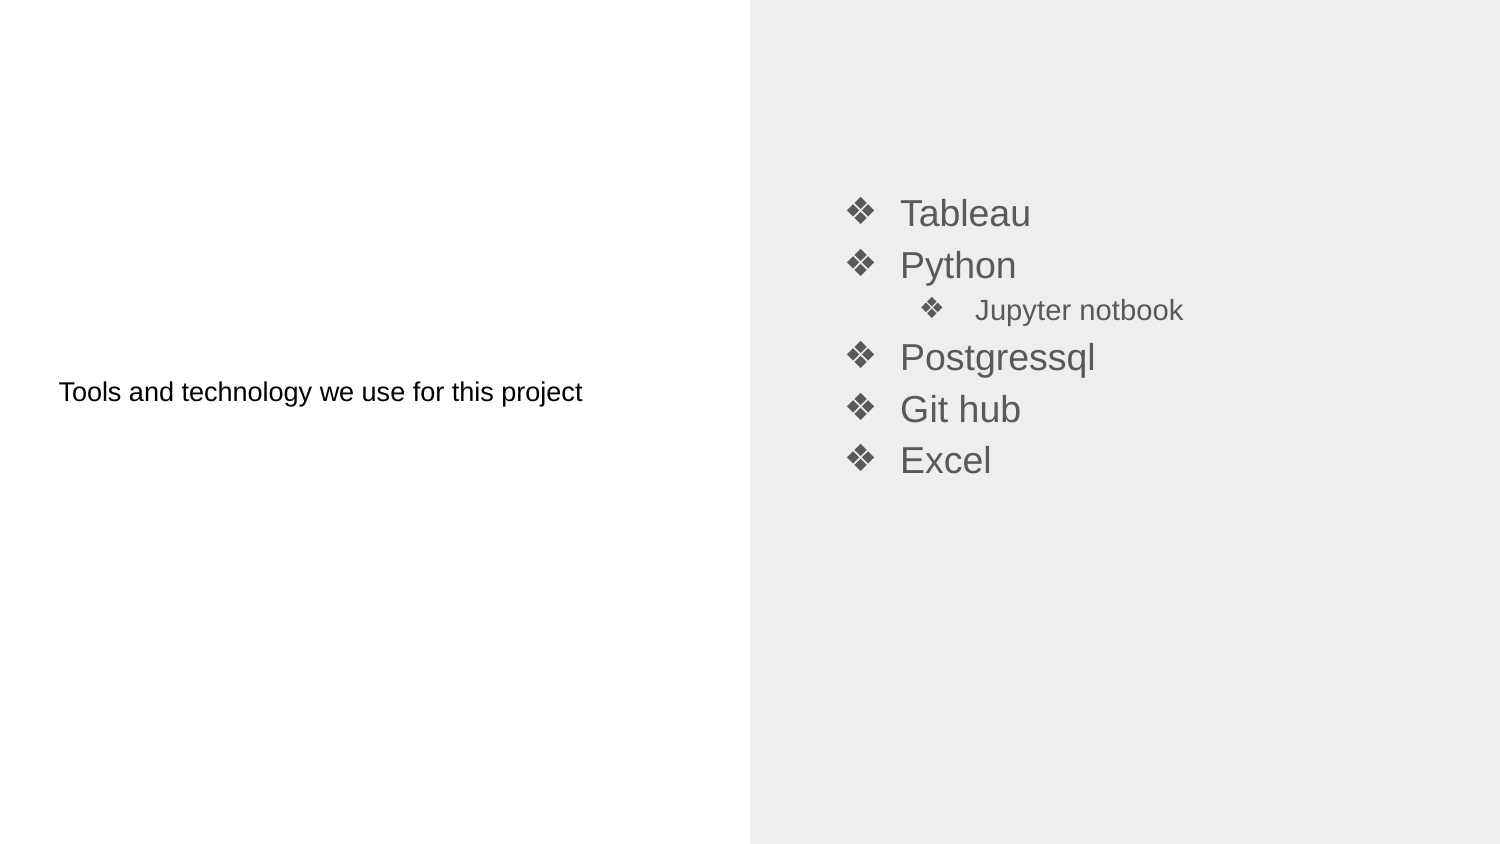

Tableau
Python
Jupyter notbook
Postgressql
Git hub
Excel

# Tools and technology we use for this project